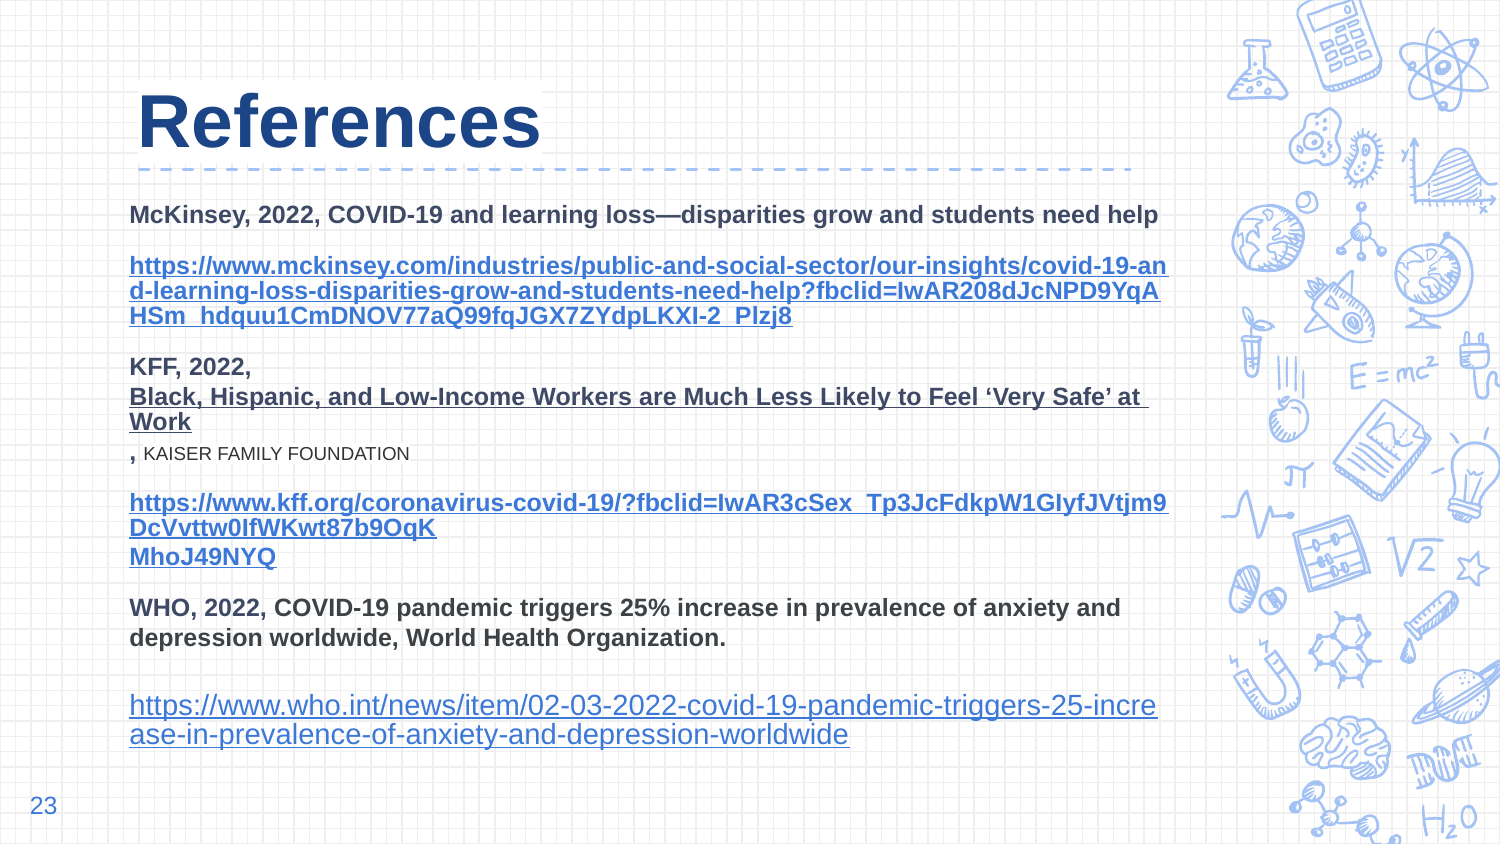

# References
McKinsey, 2022, COVID-19 and learning loss—disparities grow and students need help
https://www.mckinsey.com/industries/public-and-social-sector/our-insights/covid-19-and-learning-loss-disparities-grow-and-students-need-help?fbclid=IwAR208dJcNPD9YqAHSm_hdquu1CmDNOV77aQ99fqJGX7ZYdpLKXI-2_Plzj8
KFF, 2022, Black, Hispanic, and Low-Income Workers are Much Less Likely to Feel ‘Very Safe’ at Work, KAISER FAMILY FOUNDATION
https://www.kff.org/coronavirus-covid-19/?fbclid=IwAR3cSex_Tp3JcFdkpW1GIyfJVtjm9DcVvttw0IfWKwt87b9OqKMhoJ49NYQ
WHO, 2022, COVID-19 pandemic triggers 25% increase in prevalence of anxiety and depression worldwide, World Health Organization.

https://www.who.int/news/item/02-03-2022-covid-19-pandemic-triggers-25-increase-in-prevalence-of-anxiety-and-depression-worldwide

23